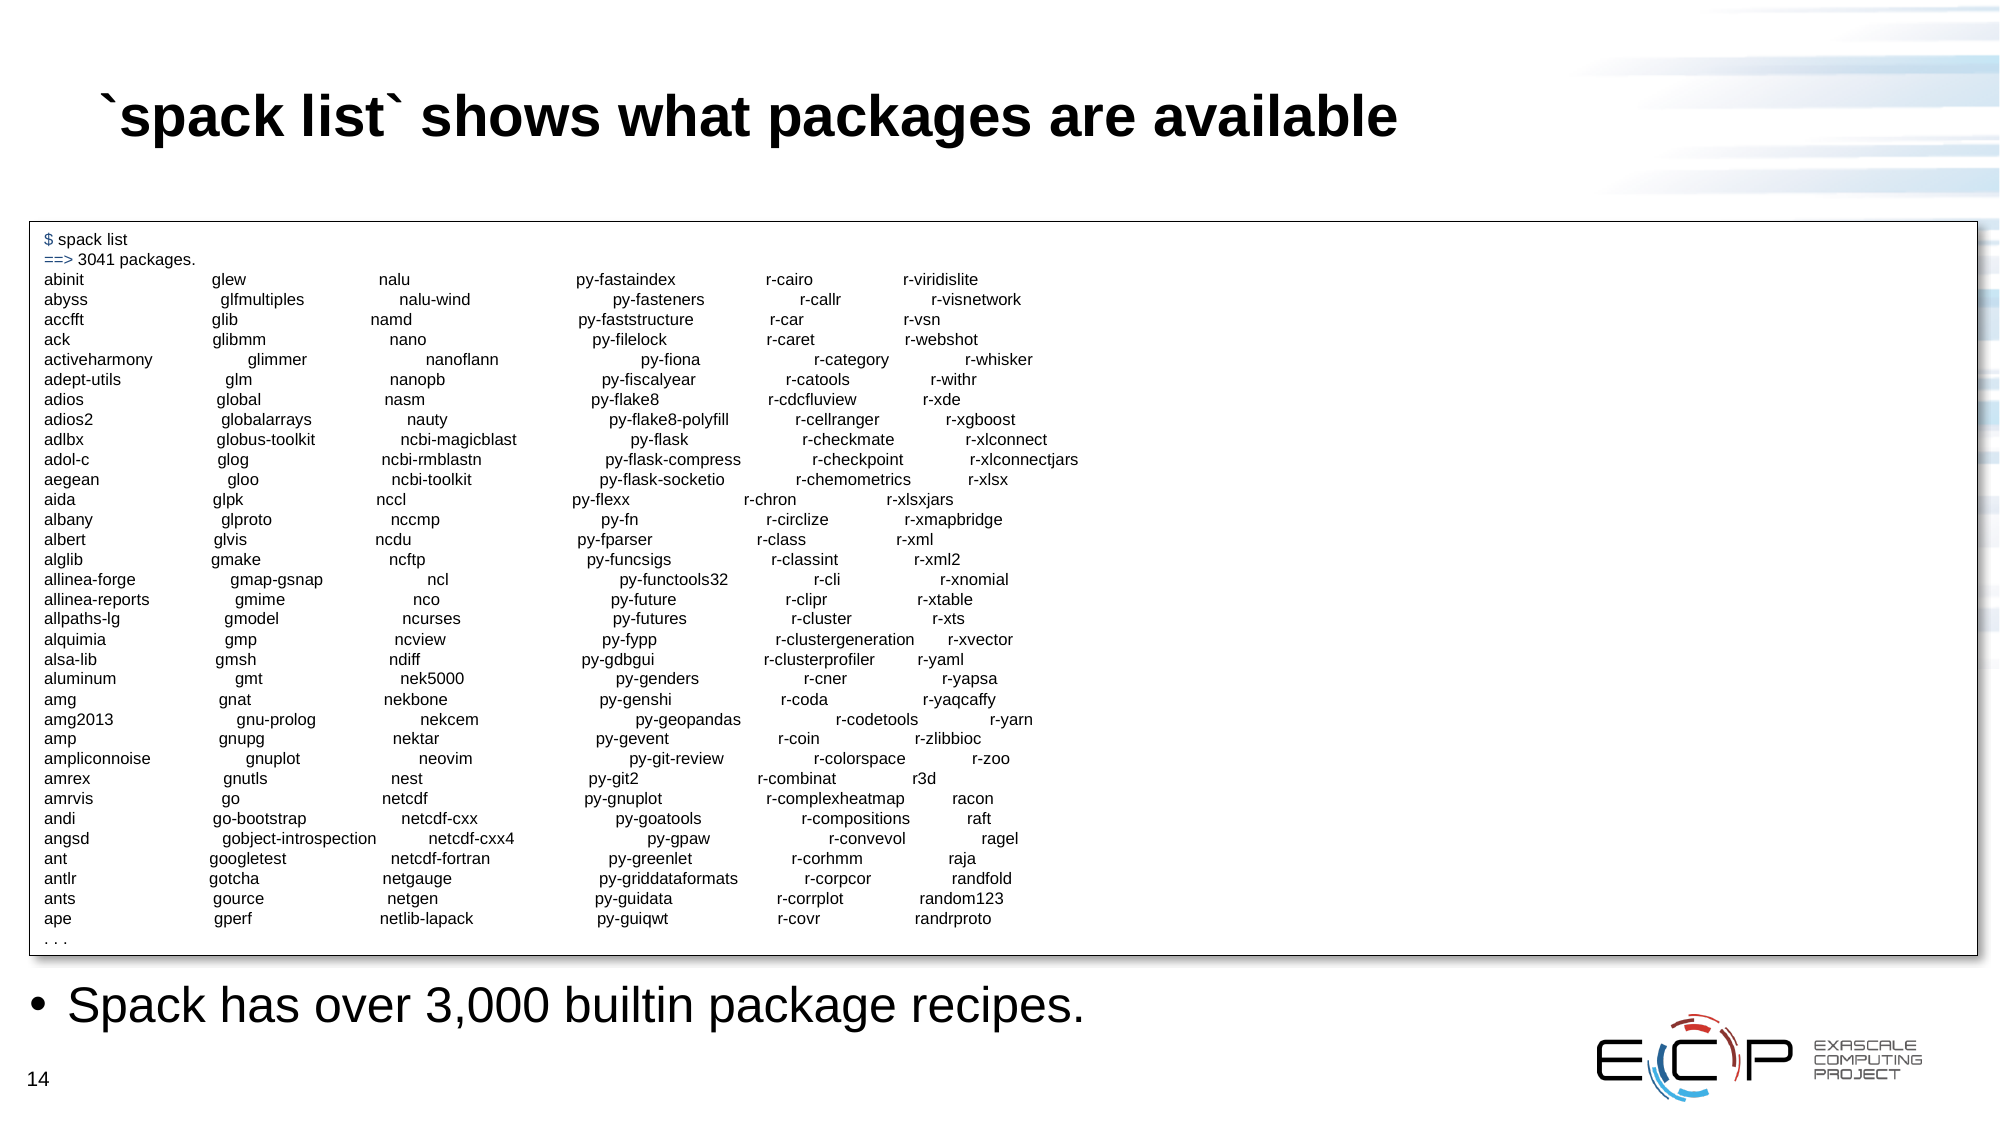

# `spack list` shows what packages are available
$ spack list
==> 3041 packages.
abinit                           glew                            nalu                                   py-fastaindex                   r-cairo                   r-viridislite
abyss                            glfmultiples                    nalu-wind                              py-fasteners                    r-callr                   r-visnetwork
accfft                           glib                            namd                                   py-faststructure                r-car                     r-vsn
ack                              glibmm                          nano                                   py-filelock                     r-caret                   r-webshot
activeharmony                    glimmer                         nanoflann                              py-fiona                        r-category                r-whisker
adept-utils                      glm                             nanopb                                 py-fiscalyear                   r-catools                 r-withr
adios                            global                          nasm                                   py-flake8                       r-cdcfluview              r-xde
adios2                           globalarrays                    nauty                                  py-flake8-polyfill              r-cellranger              r-xgboost
adlbx                            globus-toolkit                  ncbi-magicblast                        py-flask                        r-checkmate               r-xlconnect
adol-c                           glog                            ncbi-rmblastn                          py-flask-compress               r-checkpoint              r-xlconnectjars
aegean                           gloo                            ncbi-toolkit                           py-flask-socketio               r-chemometrics            r-xlsx
aida                             glpk                            nccl                                   py-flexx                        r-chron                   r-xlsxjars
albany                           glproto                         nccmp                                  py-fn                           r-circlize                r-xmapbridge
albert                           glvis                           ncdu                                   py-fparser                      r-class                   r-xml
alglib                           gmake                           ncftp                                  py-funcsigs                     r-classint                r-xml2
allinea-forge                    gmap-gsnap                      ncl                                    py-functools32                  r-cli                     r-xnomial
allinea-reports                  gmime                           nco                                    py-future                       r-clipr                   r-xtable
allpaths-lg                      gmodel                          ncurses                                py-futures                      r-cluster                 r-xts
alquimia                         gmp                             ncview                                 py-fypp                         r-clustergeneration       r-xvector
alsa-lib                         gmsh                            ndiff                                  py-gdbgui                       r-clusterprofiler         r-yaml
aluminum                         gmt                             nek5000                                py-genders                      r-cner                    r-yapsa
amg                              gnat                            nekbone                                py-genshi                       r-coda                    r-yaqcaffy
amg2013                          gnu-prolog                      nekcem                                 py-geopandas                    r-codetools               r-yarn
amp                              gnupg                           nektar                                 py-gevent                       r-coin                    r-zlibbioc
ampliconnoise                    gnuplot                         neovim                                 py-git-review                   r-colorspace              r-zoo
amrex                            gnutls                          nest                                   py-git2                         r-combinat                r3d
amrvis                           go                              netcdf                                 py-gnuplot                      r-complexheatmap          racon
andi                             go-bootstrap                    netcdf-cxx                             py-goatools                     r-compositions            raft
angsd                            gobject-introspection           netcdf-cxx4                            py-gpaw                         r-convevol                ragel
ant                              googletest                      netcdf-fortran                         py-greenlet                     r-corhmm                  raja
antlr                            gotcha                          netgauge                               py-griddataformats              r-corpcor                 randfold
ants                             gource                          netgen                                 py-guidata                      r-corrplot                random123
ape                              gperf                           netlib-lapack                          py-guiqwt                       r-covr                    randrproto
. . .
Spack has over 3,000 builtin package recipes.